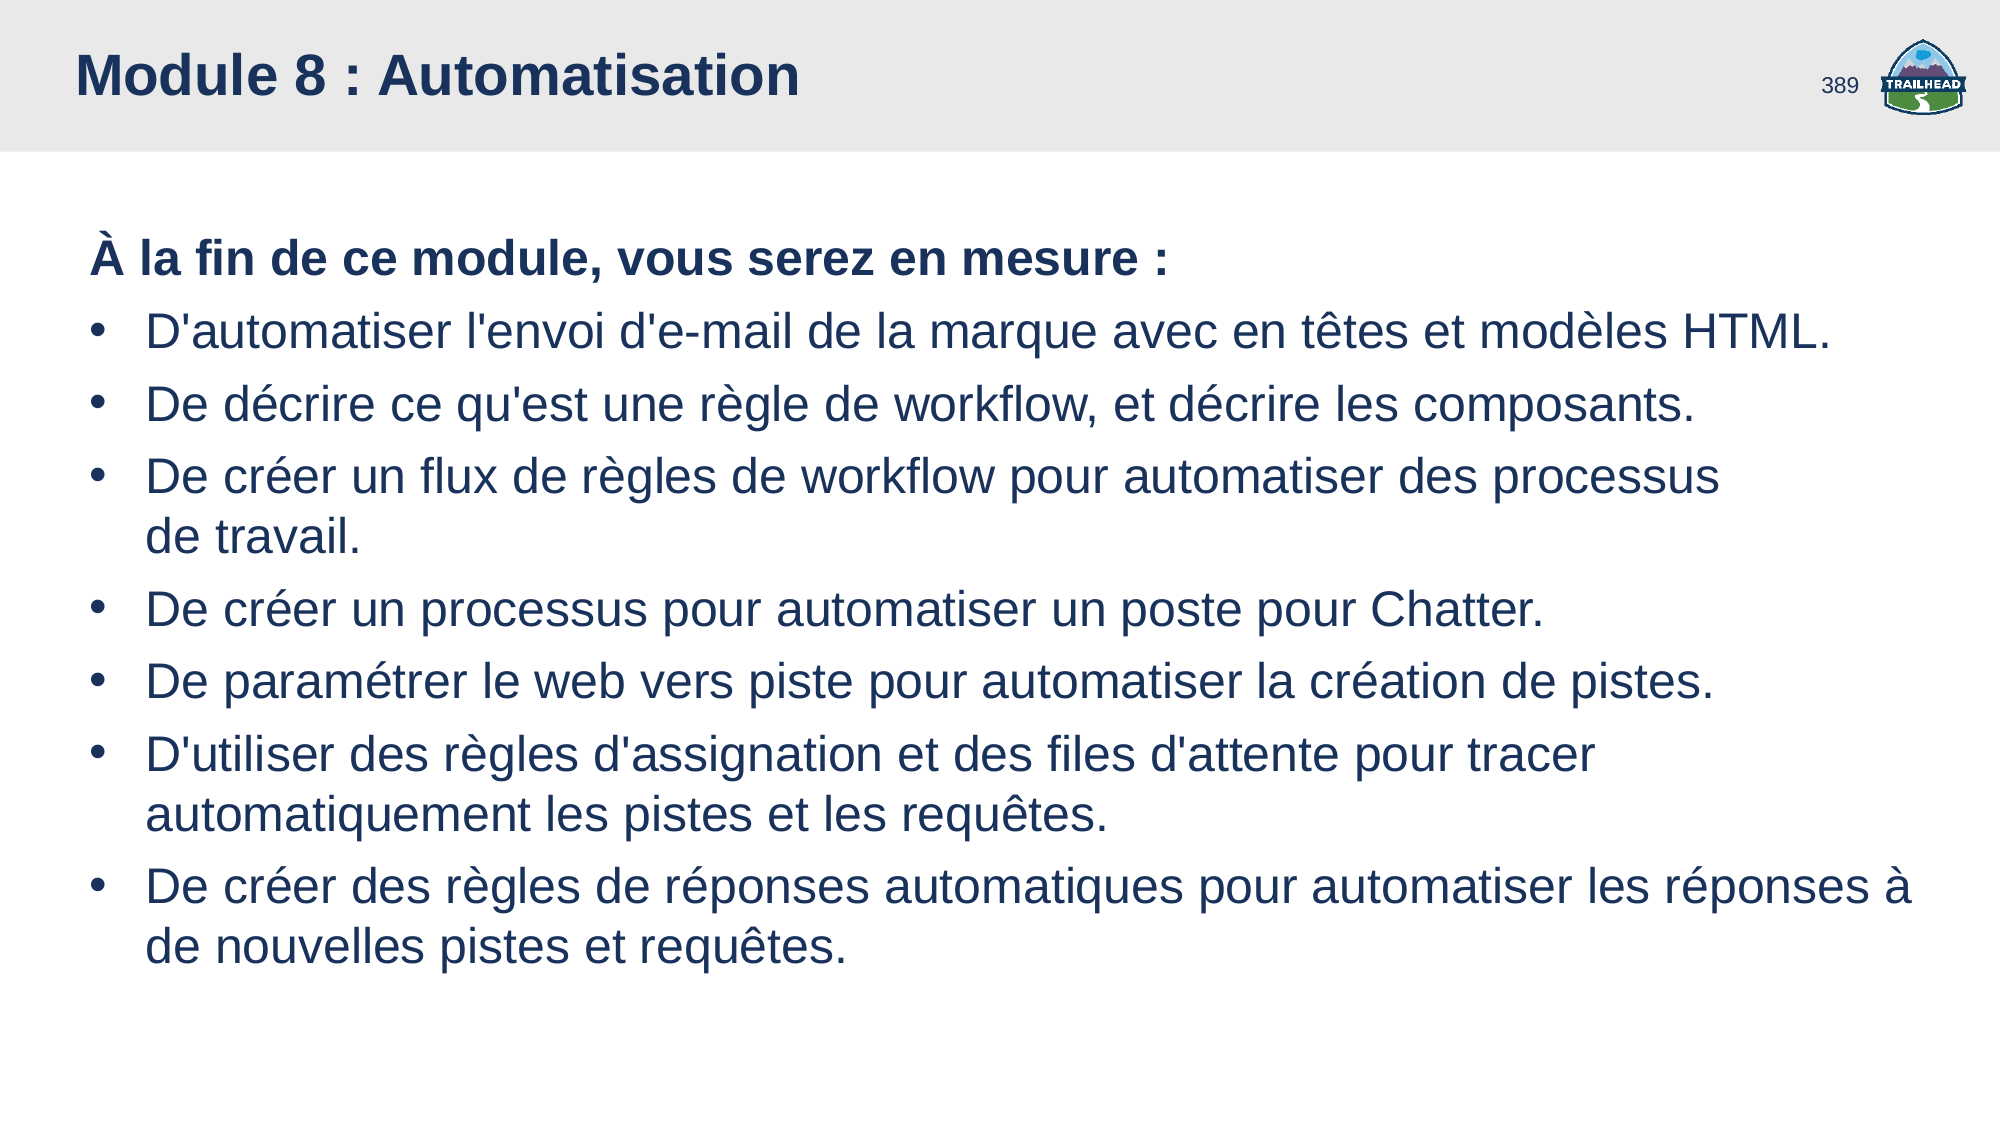

Module 8 : Automatisation
389
À la fin de ce module, vous serez en mesure :
D'automatiser l'envoi d'e-mail de la marque avec en têtes et modèles HTML.
De décrire ce qu'est une règle de workflow, et décrire les composants.
De créer un flux de règles de workflow pour automatiser des processus
de travail.
De créer un processus pour automatiser un poste pour Chatter.
De paramétrer le web vers piste pour automatiser la création de pistes.
D'utiliser des règles d'assignation et des files d'attente pour tracer automatiquement les pistes et les requêtes.
De créer des règles de réponses automatiques pour automatiser les réponses à de nouvelles pistes et requêtes.